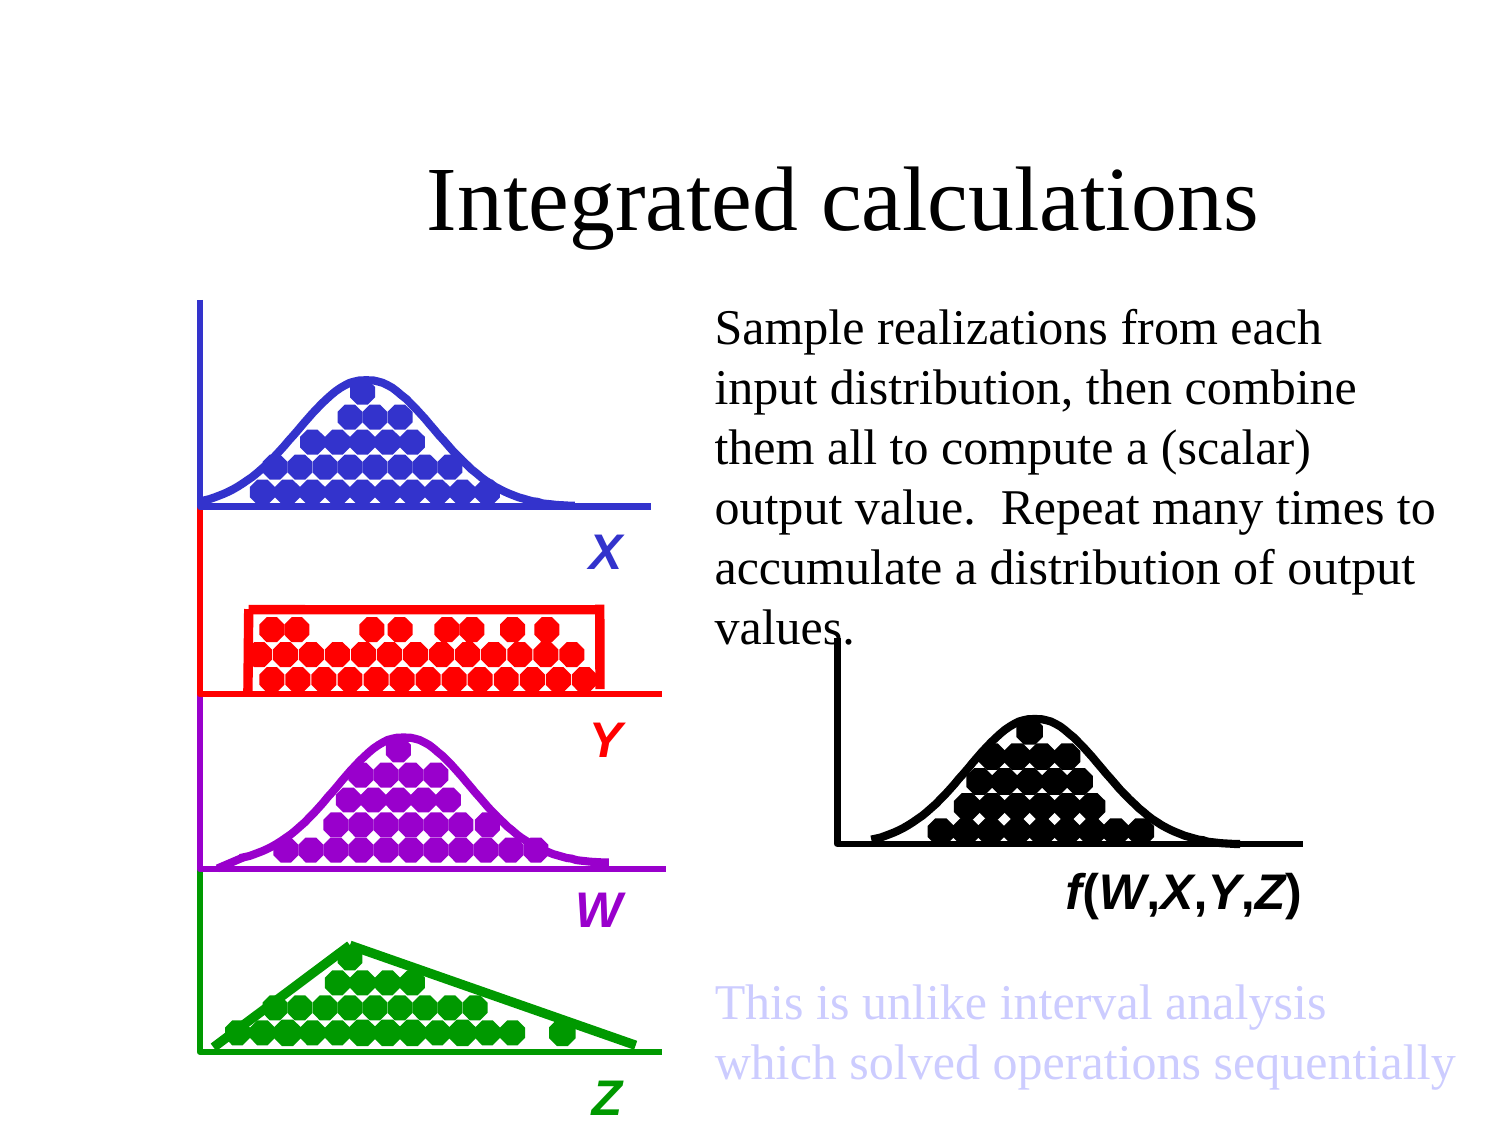

# Integrated calculations
Sample realizations from each input distribution, then combine them all to compute a (scalar) output value.  Repeat many times to accumulate a distribution of output values.

X

Y

f(W,X,Y,Z)
W

This is unlike interval analysis which solved operations sequentially
Z